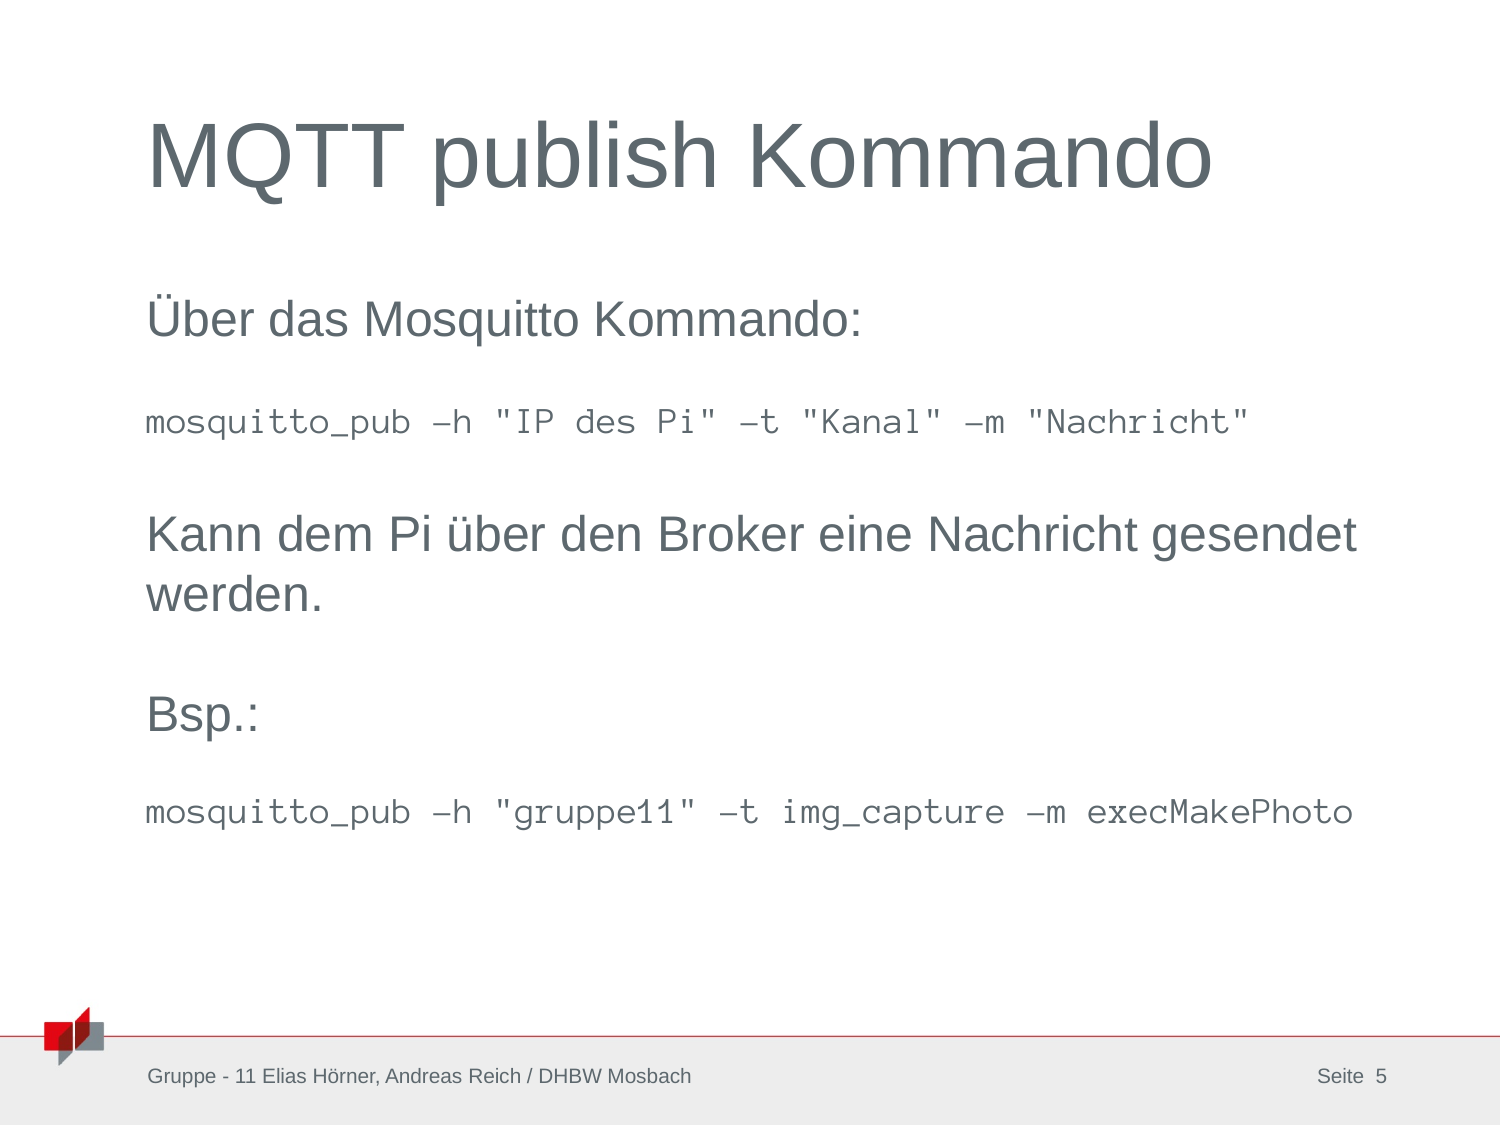

# MQTT publish Kommando
Über das Mosquitto Kommando:

mosquitto_pub –h "IP des Pi" –t "Kanal" –m "Nachricht"

Kann dem Pi über den Broker eine Nachricht gesendet werden.

Bsp.:

mosquitto_pub –h "gruppe11" –t img_capture –m execMakePhoto

Gruppe - 11 Elias Hörner, Andreas Reich / DHBW Mosbach
Seite  5